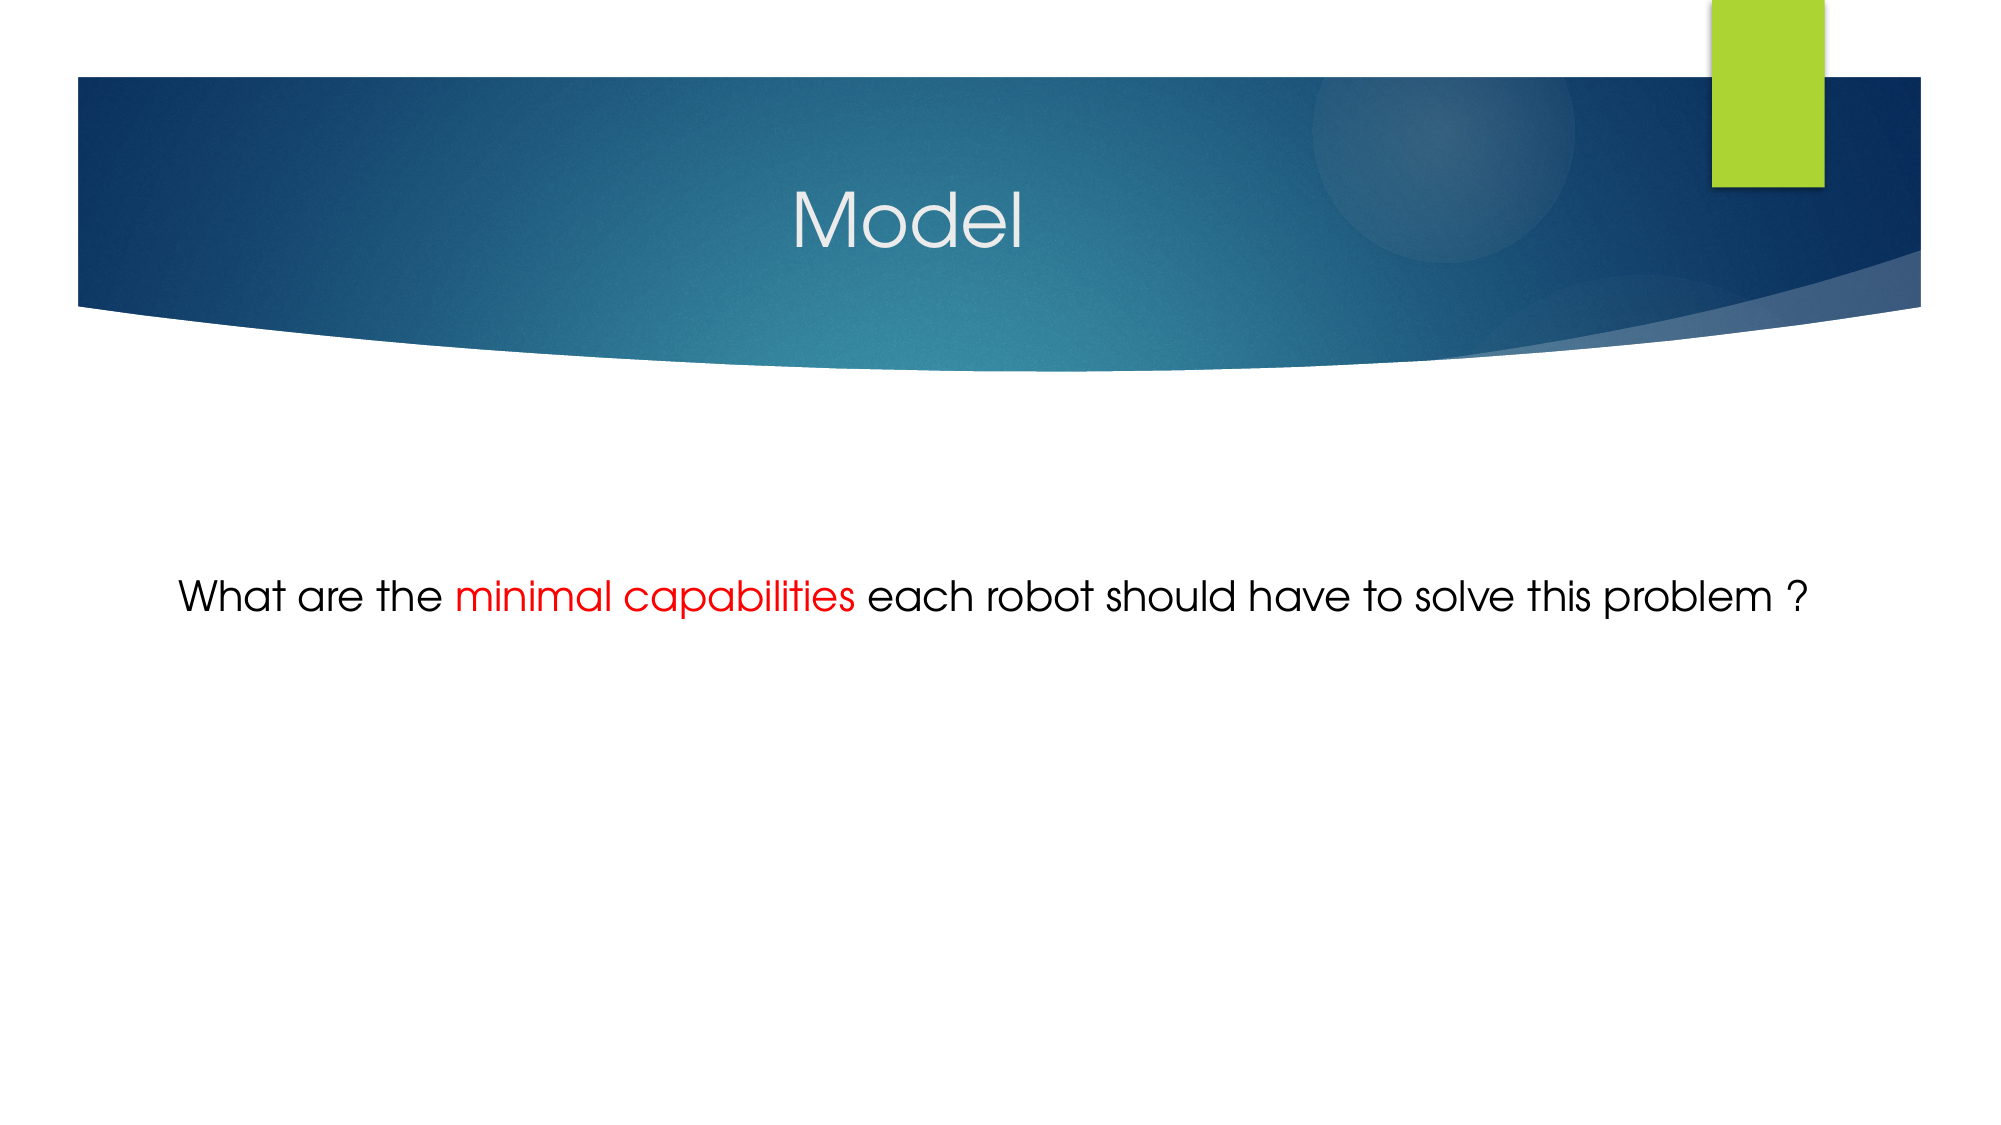

# Model
What are the minimal capabilities each robot should have to solve this problem ?